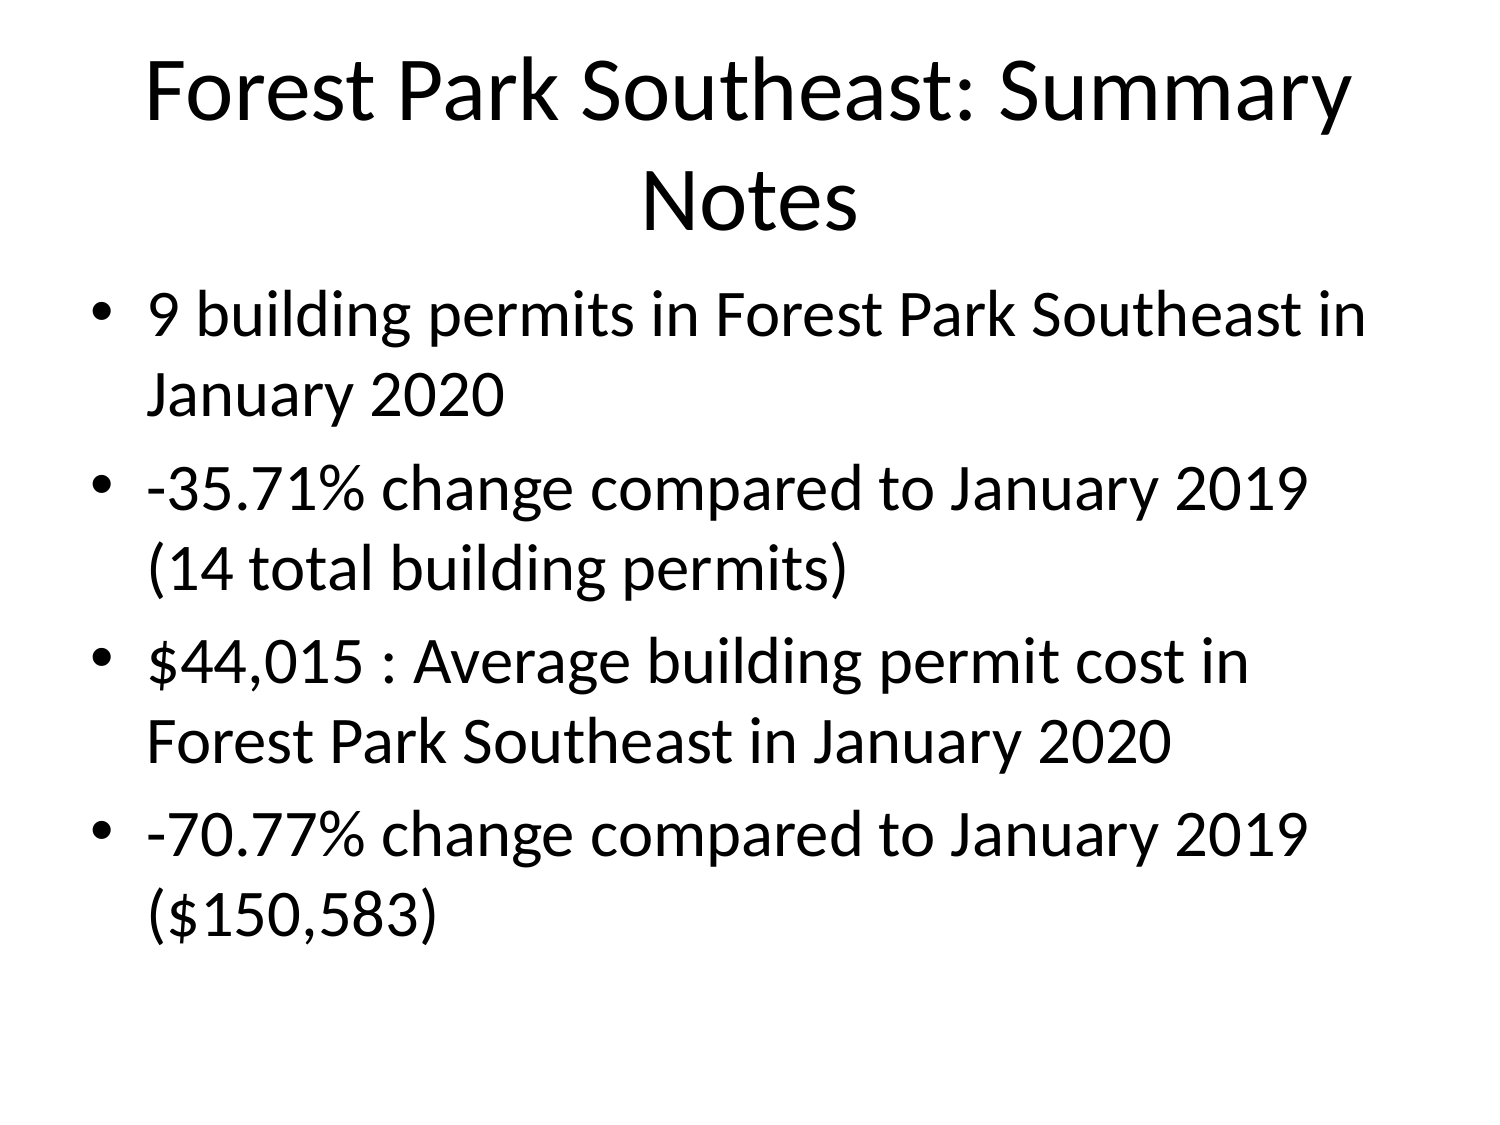

# Forest Park Southeast: Summary Notes
9 building permits in Forest Park Southeast in January 2020
-35.71% change compared to January 2019 (14 total building permits)
$44,015 : Average building permit cost in Forest Park Southeast in January 2020
-70.77% change compared to January 2019 ($150,583)